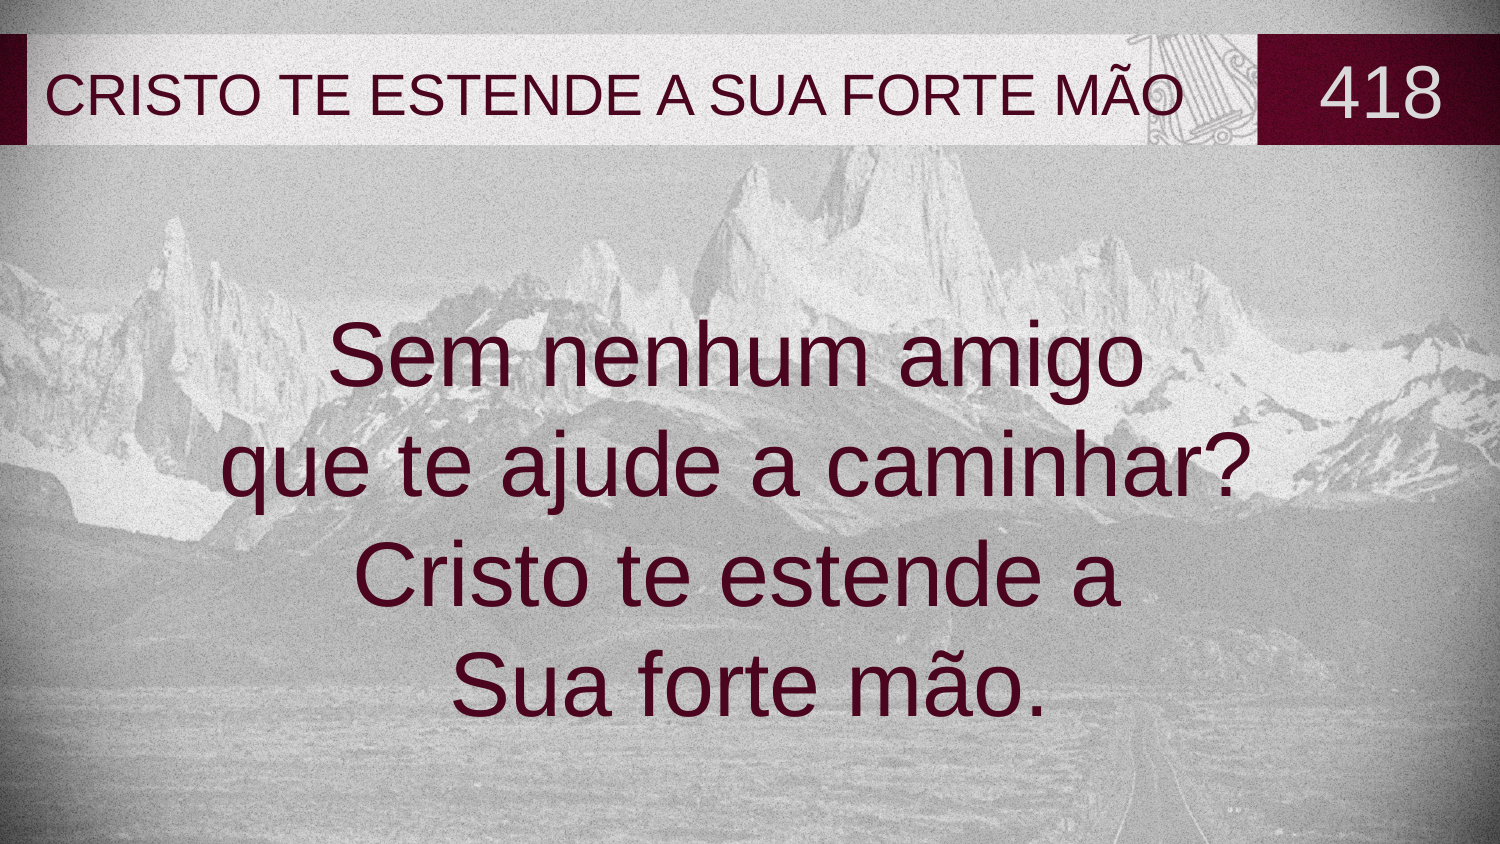

# CRISTO TE ESTENDE A SUA FORTE MÃO
418
Sem nenhum amigo
que te ajude a caminhar?
Cristo te estende a
Sua forte mão.